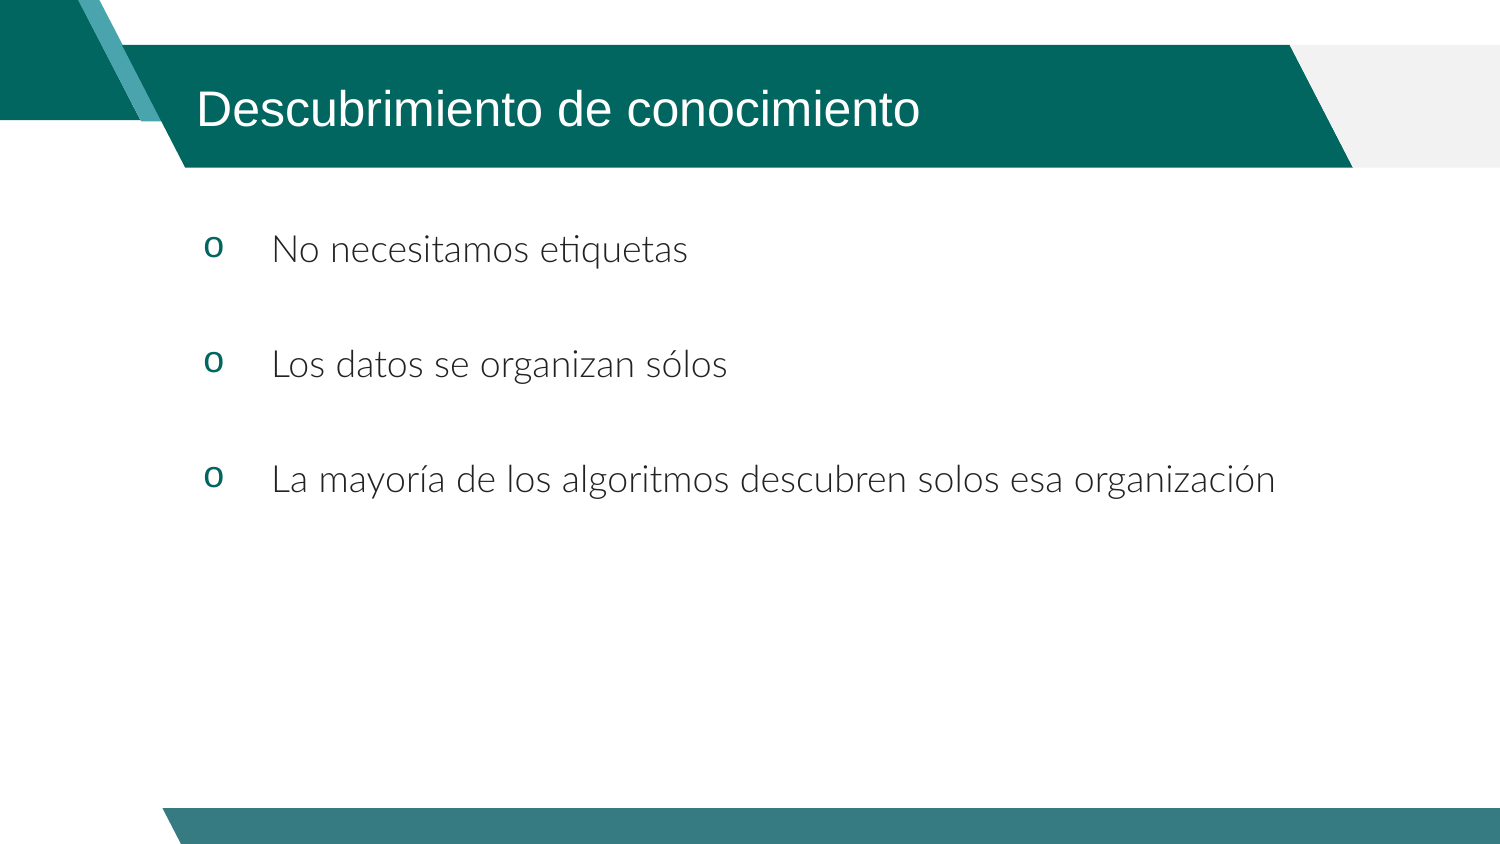

# Descubrimiento de conocimiento
No necesitamos etiquetas

Los datos se organizan sólos

La mayoría de los algoritmos descubren solos esa organización